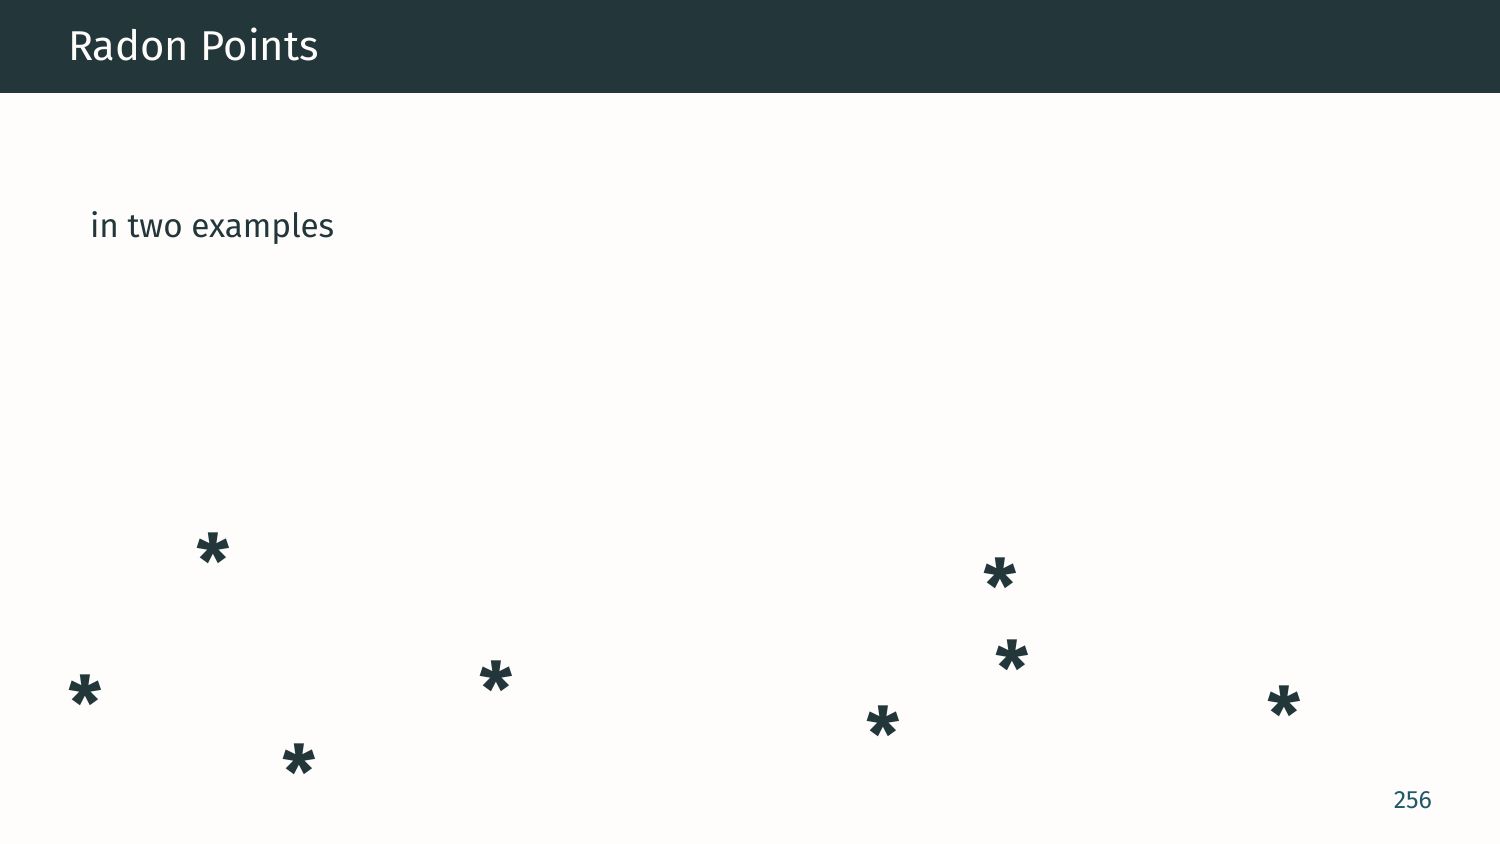

# Radon Points
in two examples
*
*
*
*
*
*
*
*
256